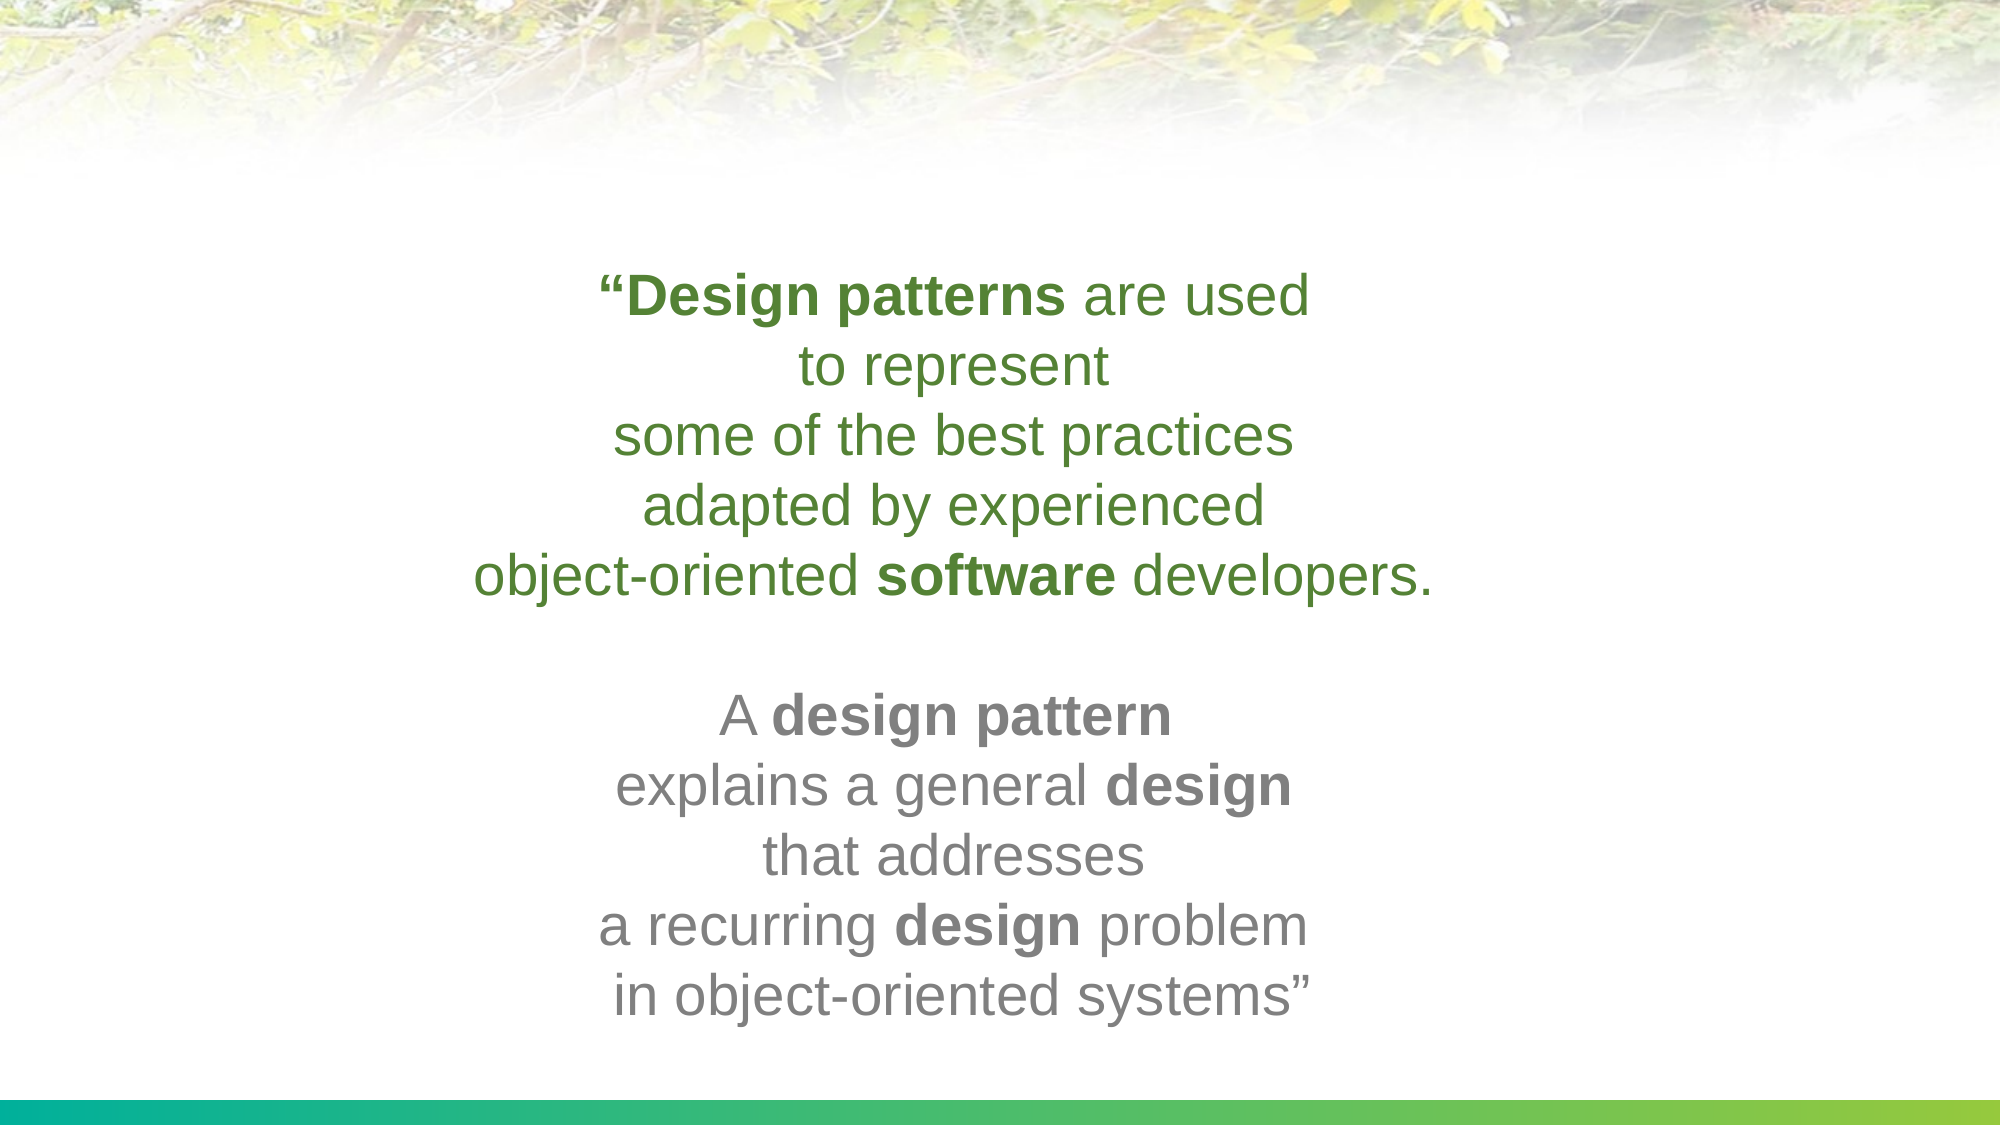

#
“Design patterns are used
to represent
some of the best practices
adapted by experienced
object-oriented software developers.

A design pattern
explains a general design
that addresses
a recurring design problem
in object-oriented systems”